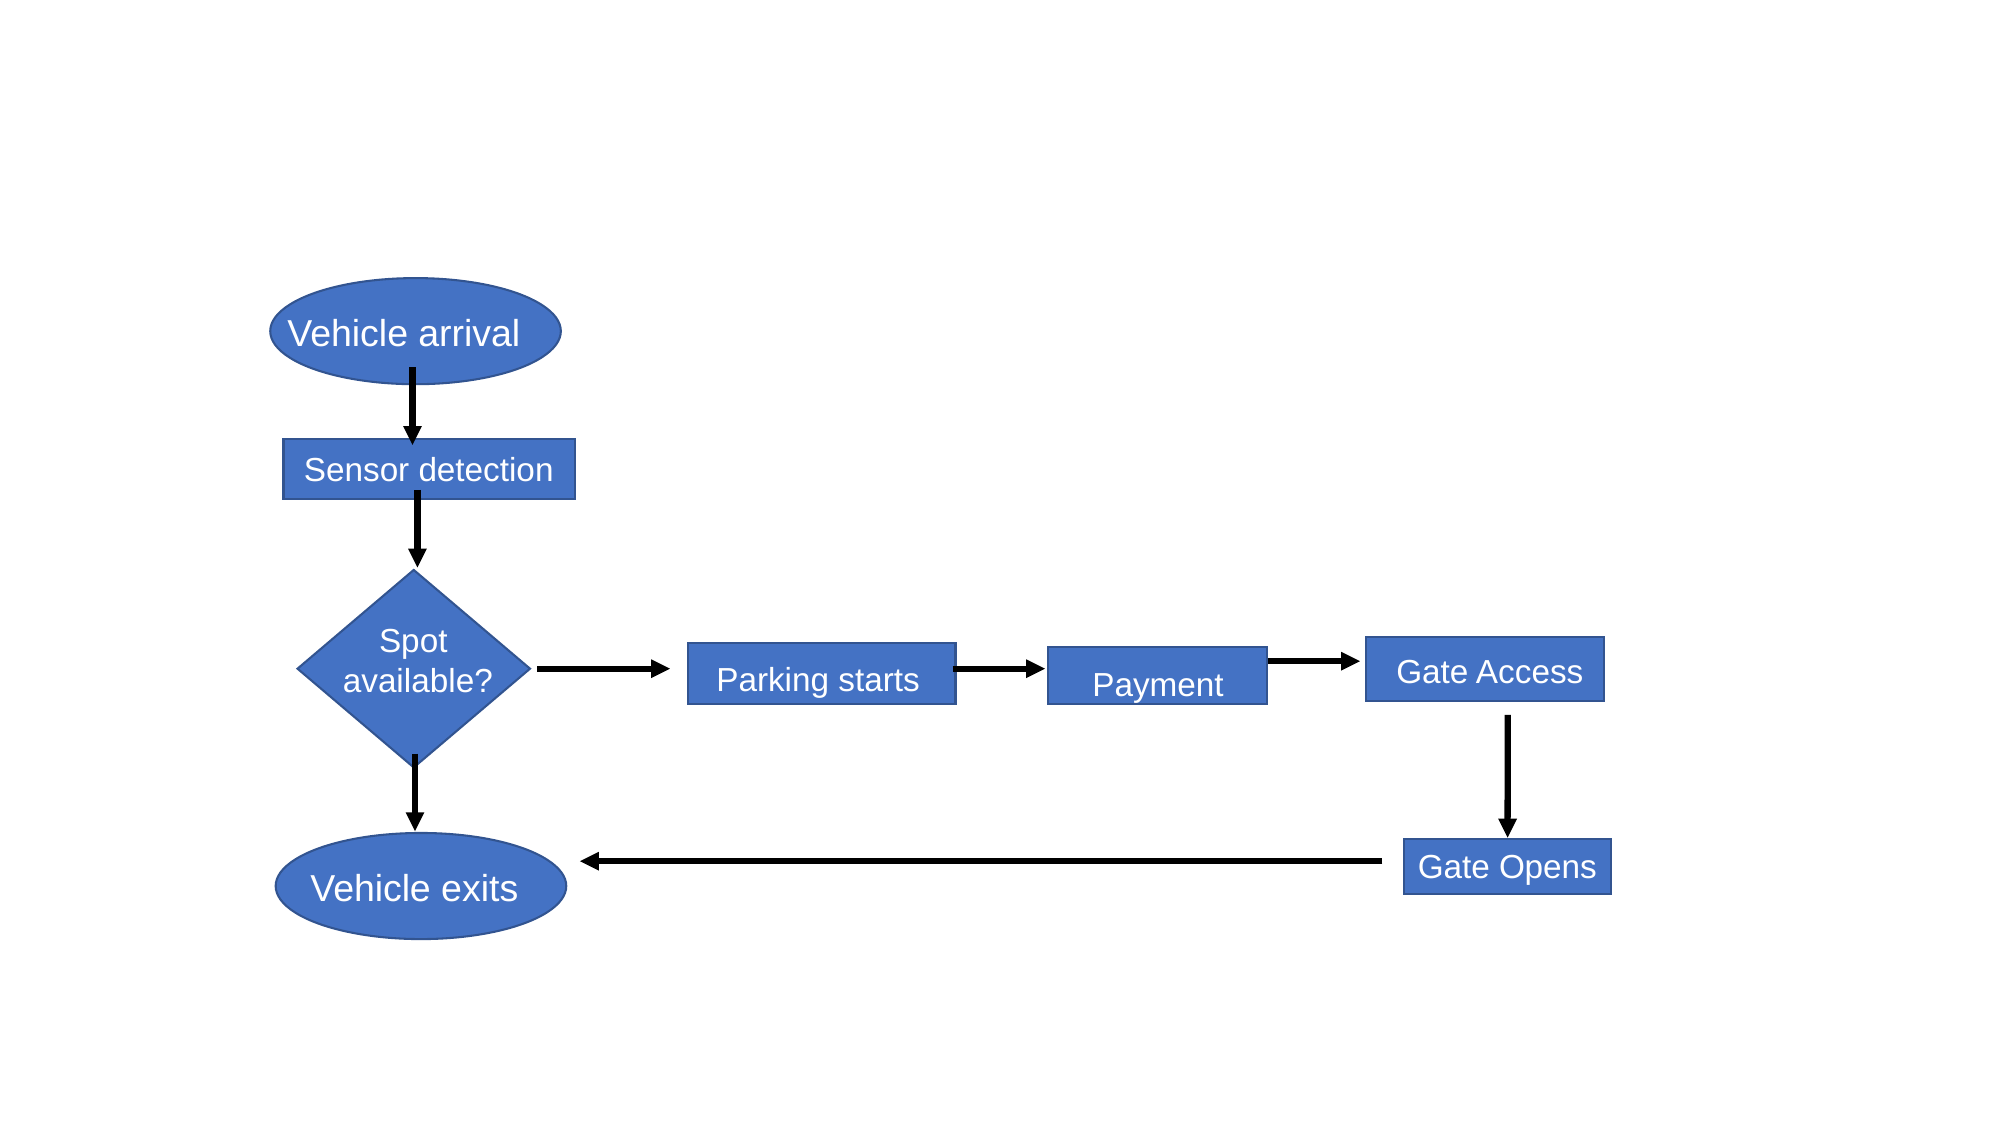

Vehicle arrival

Sensor detection

Spot
available?

Gate Access

Parking starts

Payment

Vehicle exits
Gate Opens